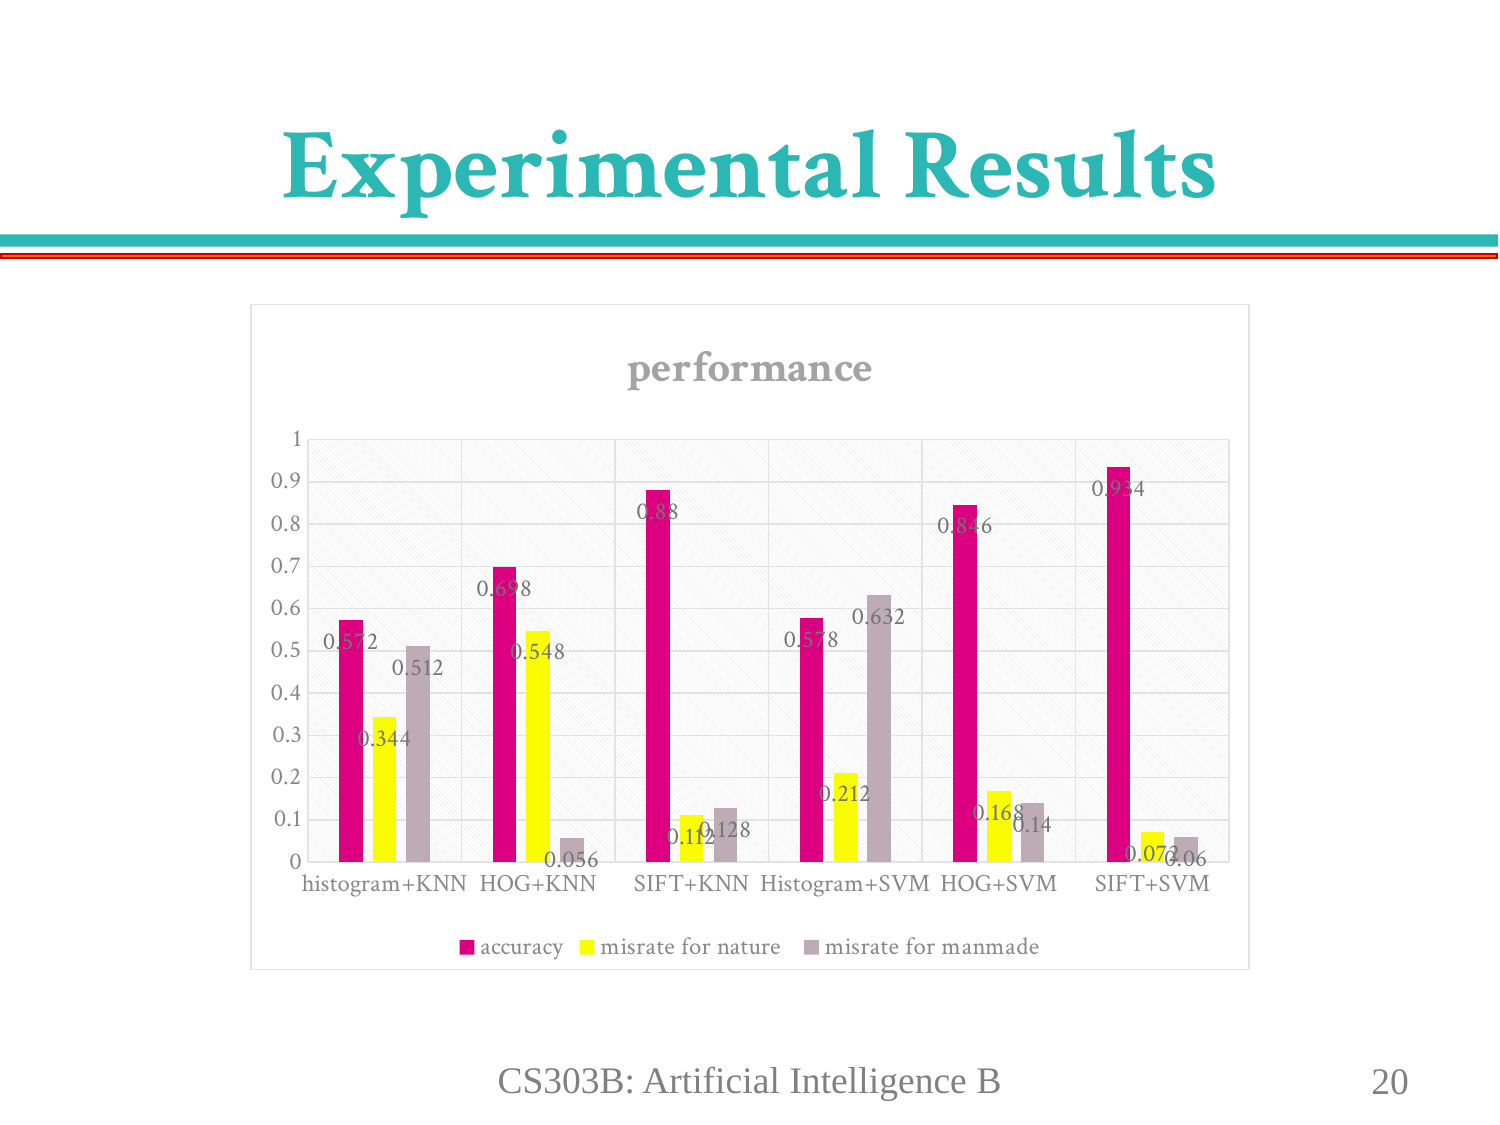

# Experimental Results

### Chart: performance

| Category | accuracy | misrate for nature  | misrate for manmade |
|---|---|---|---|
| histogram+KNN | 0.572 | 0.344 | 0.512 |
| HOG+KNN | 0.698 | 0.548 | 0.056 |
| SIFT+KNN | 0.88 | 0.112 | 0.128 |
| Histogram+SVM | 0.578 | 0.212 | 0.632 |
| HOG+SVM | 0.846 | 0.168 | 0.14 |
| SIFT+SVM | 0.934 | 0.072 | 0.06 |
CS303B: Artificial Intelligence B
20